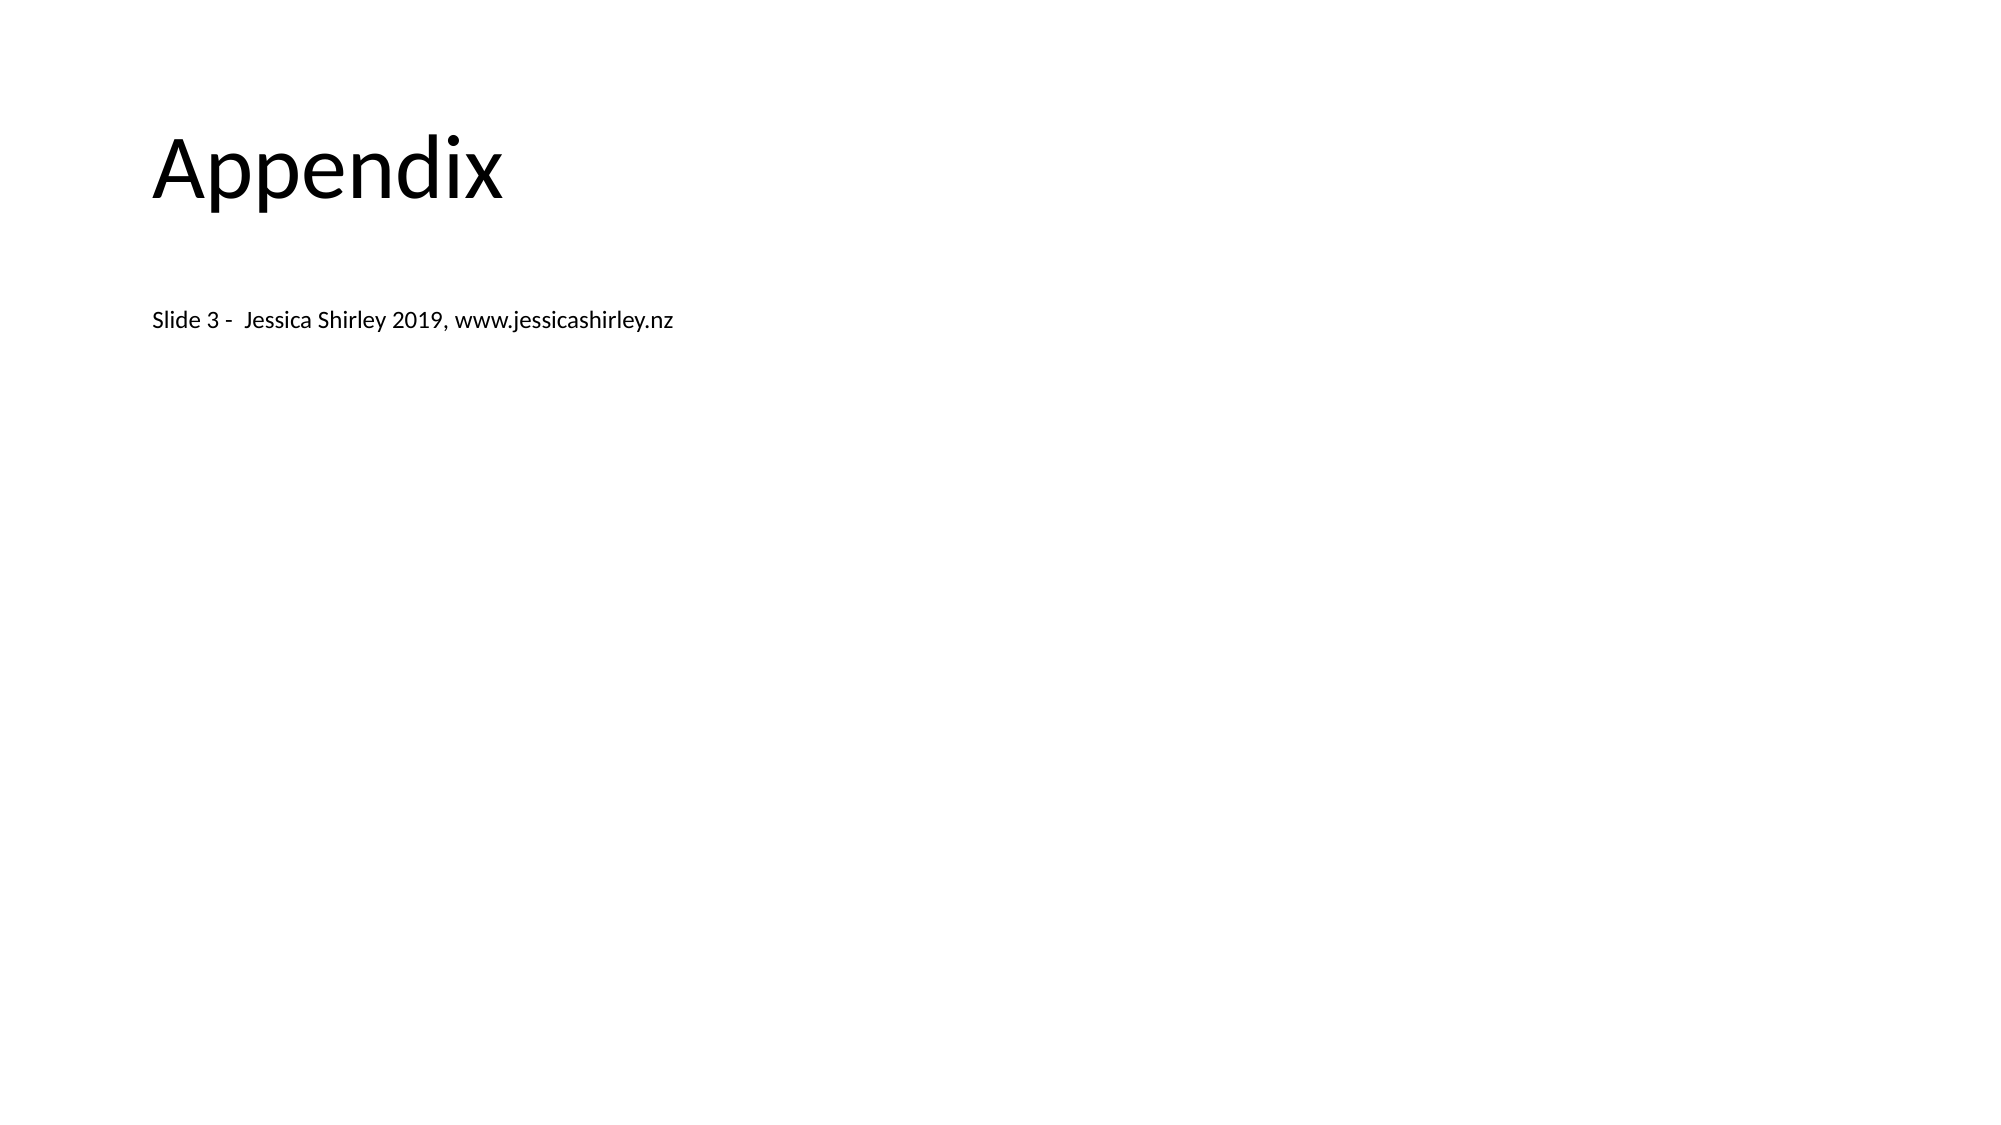

# Appendix
Slide 3 -  Jessica Shirley 2019, www.jessicashirley.nz